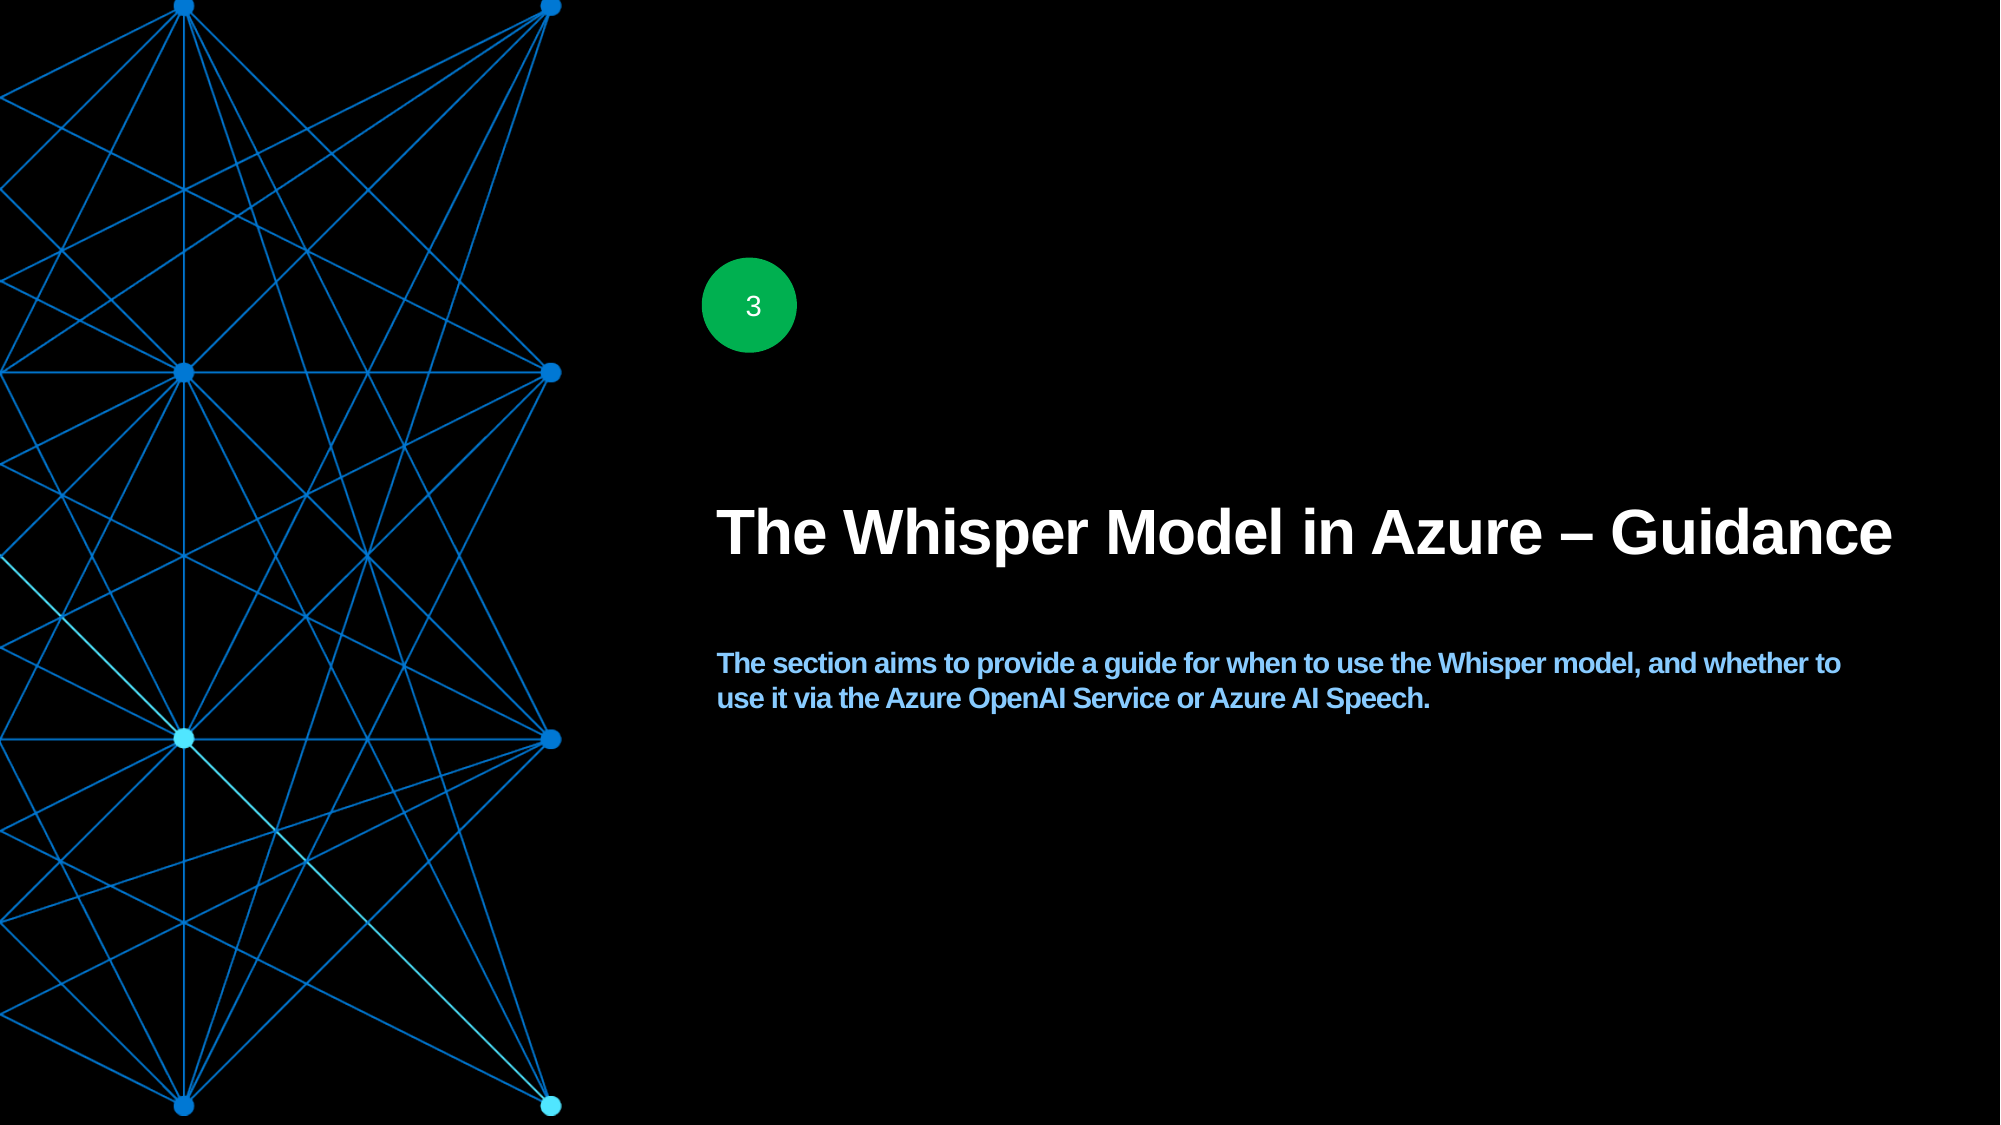

3
# The Whisper Model in Azure – Guidance The section aims to provide a guide for when to use the Whisper model, and whether to use it via the Azure OpenAI Service or Azure AI Speech.